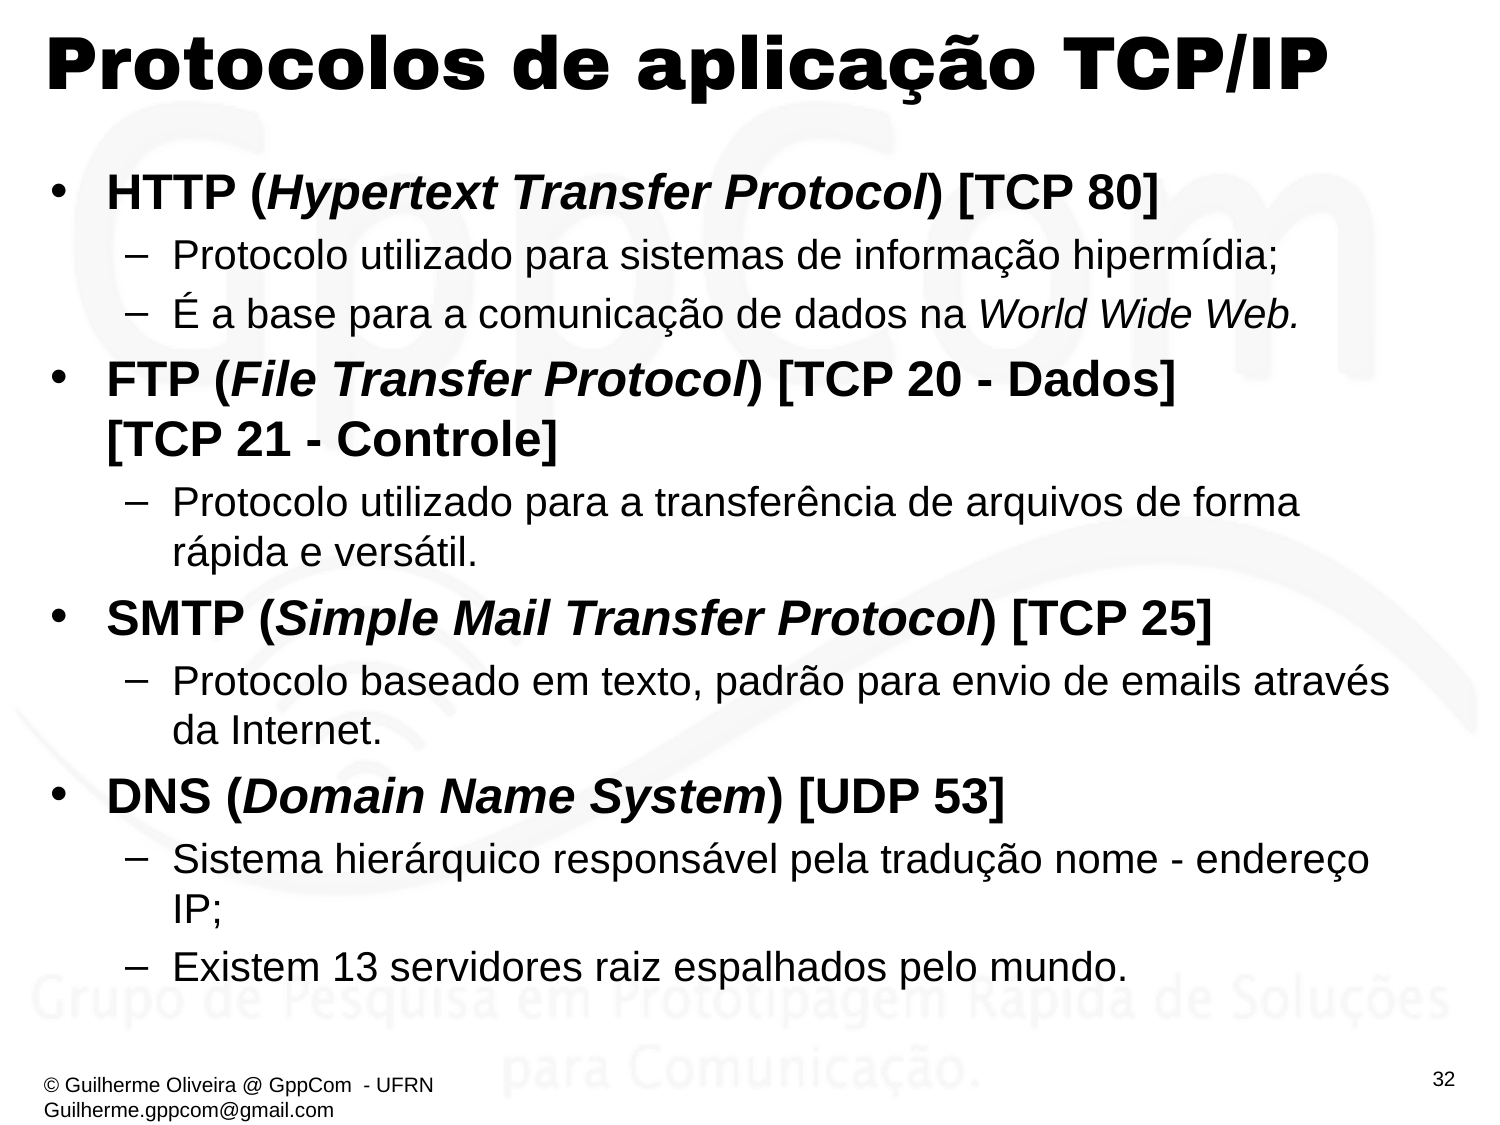

# Protocolos de aplicação TCP/IP
HTTP (Hypertext Transfer Protocol) [TCP 80]
Protocolo utilizado para sistemas de informação hipermídia;
É a base para a comunicação de dados na World Wide Web.
FTP (File Transfer Protocol) [TCP 20 - Dados]          [TCP 21 - Controle]
Protocolo utilizado para a transferência de arquivos de forma rápida e versátil.
SMTP (Simple Mail Transfer Protocol) [TCP 25]
Protocolo baseado em texto, padrão para envio de emails através da Internet.
DNS (Domain Name System) [UDP 53]
Sistema hierárquico responsável pela tradução nome - endereço IP;
Existem 13 servidores raiz espalhados pelo mundo.

32